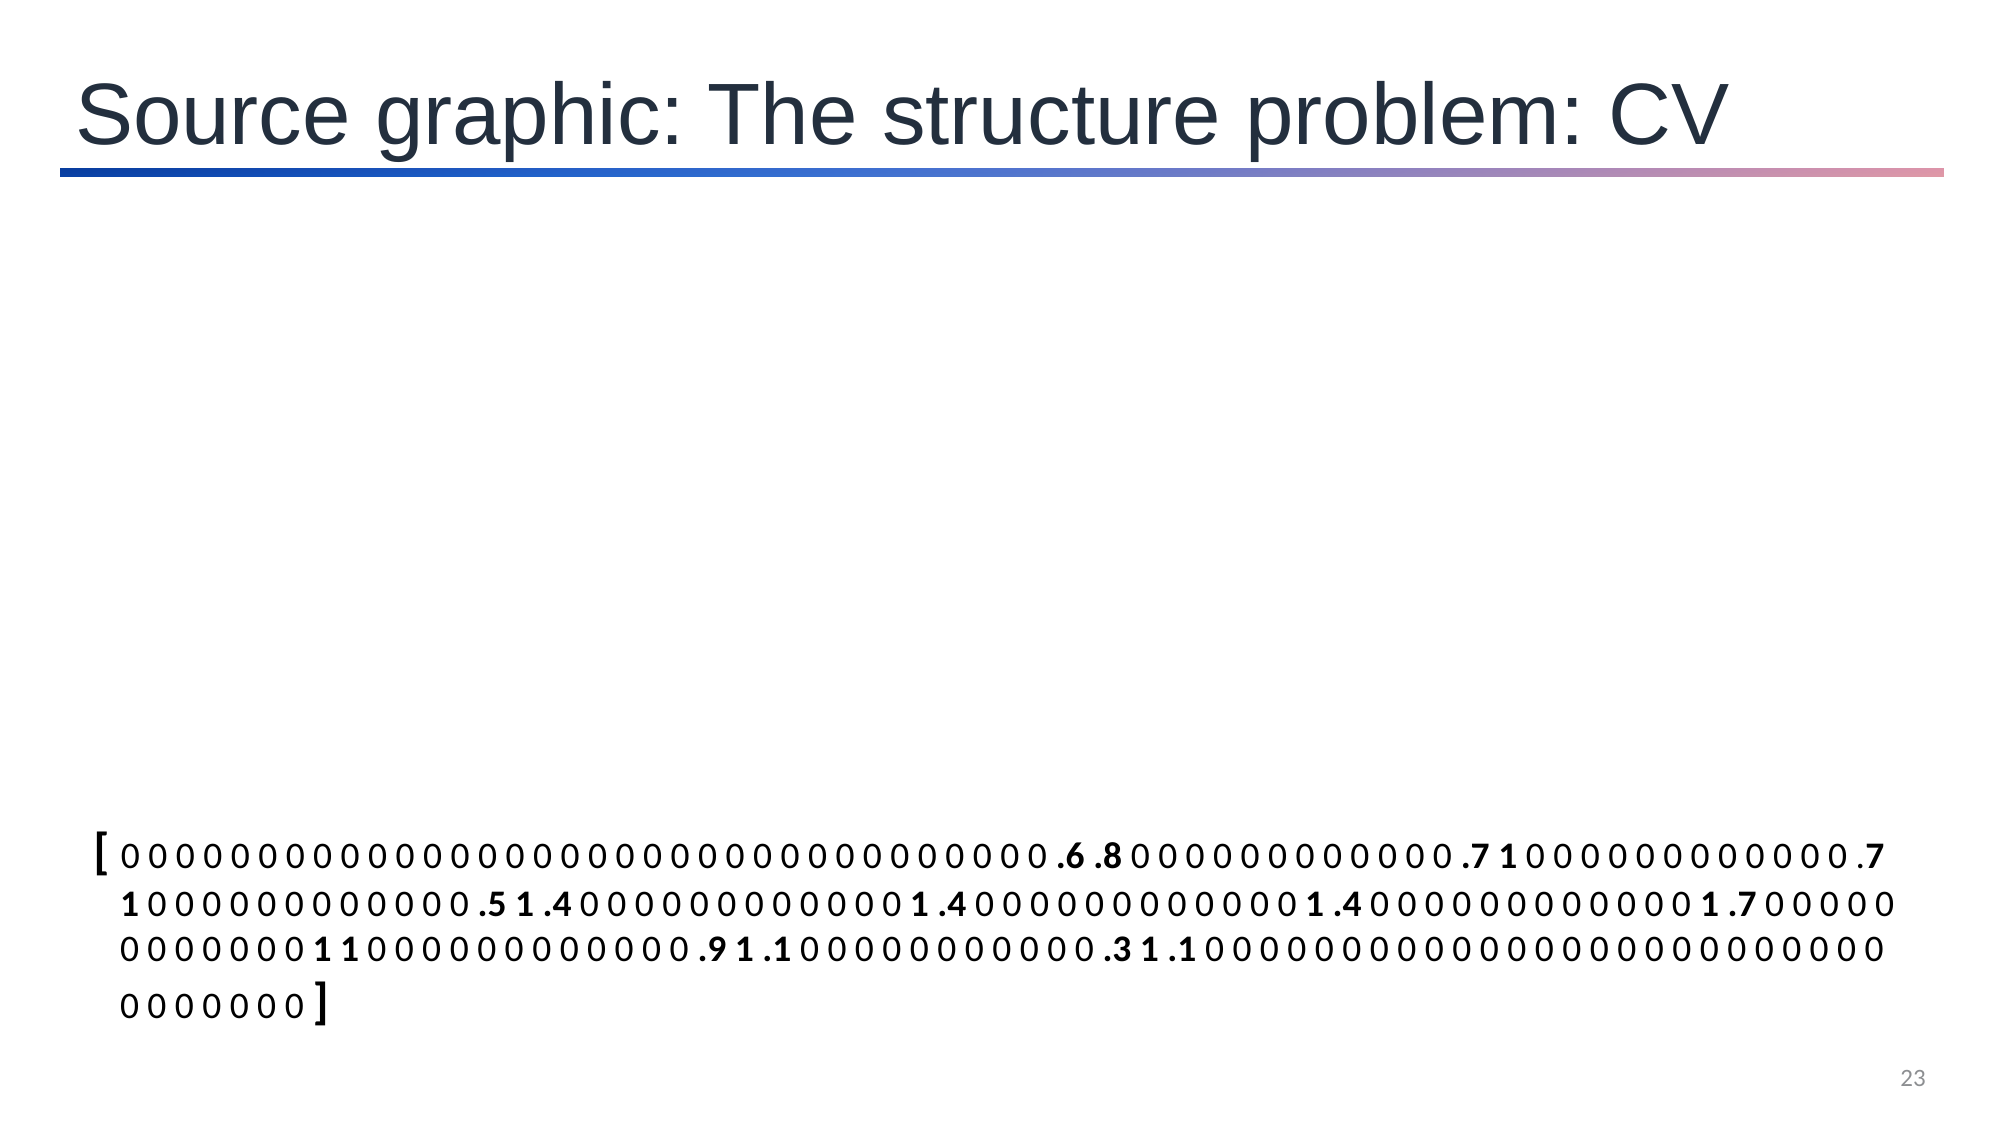

Source graphic: The structure problem: CV

[ 0 0 0 0 0 0 0 0 0 0 0 0 0 0 0 0 0 0 0 0 0 0 0 0 0 0 0 0 0 0 0 0 0 0 .6 .8 0 0 0 0 0 0 0 0 0 0 0 0 .7 1 0 0 0 0 0 0 0 0 0 0 0 0 .7 1 0 0 0 0 0 0 0 0 0 0 0 0 .5 1 .4 0 0 0 0 0 0 0 0 0 0 0 0 1 .4 0 0 0 0 0 0 0 0 0 0 0 0 1 .4 0 0 0 0 0 0 0 0 0 0 0 0 1 .7 0 0 0 0 0 0 0 0 0 0 0 0 1 1 0 0 0 0 0 0 0 0 0 0 0 0 .9 1 .1 0 0 0 0 0 0 0 0 0 0 0 .3 1 .1 0 0 0 0 0 0 0 0 0 0 0 0 0 0 0 0 0 0 0 0 0 0 0 0 0 0 0 0 0 0 0 0 ]
23